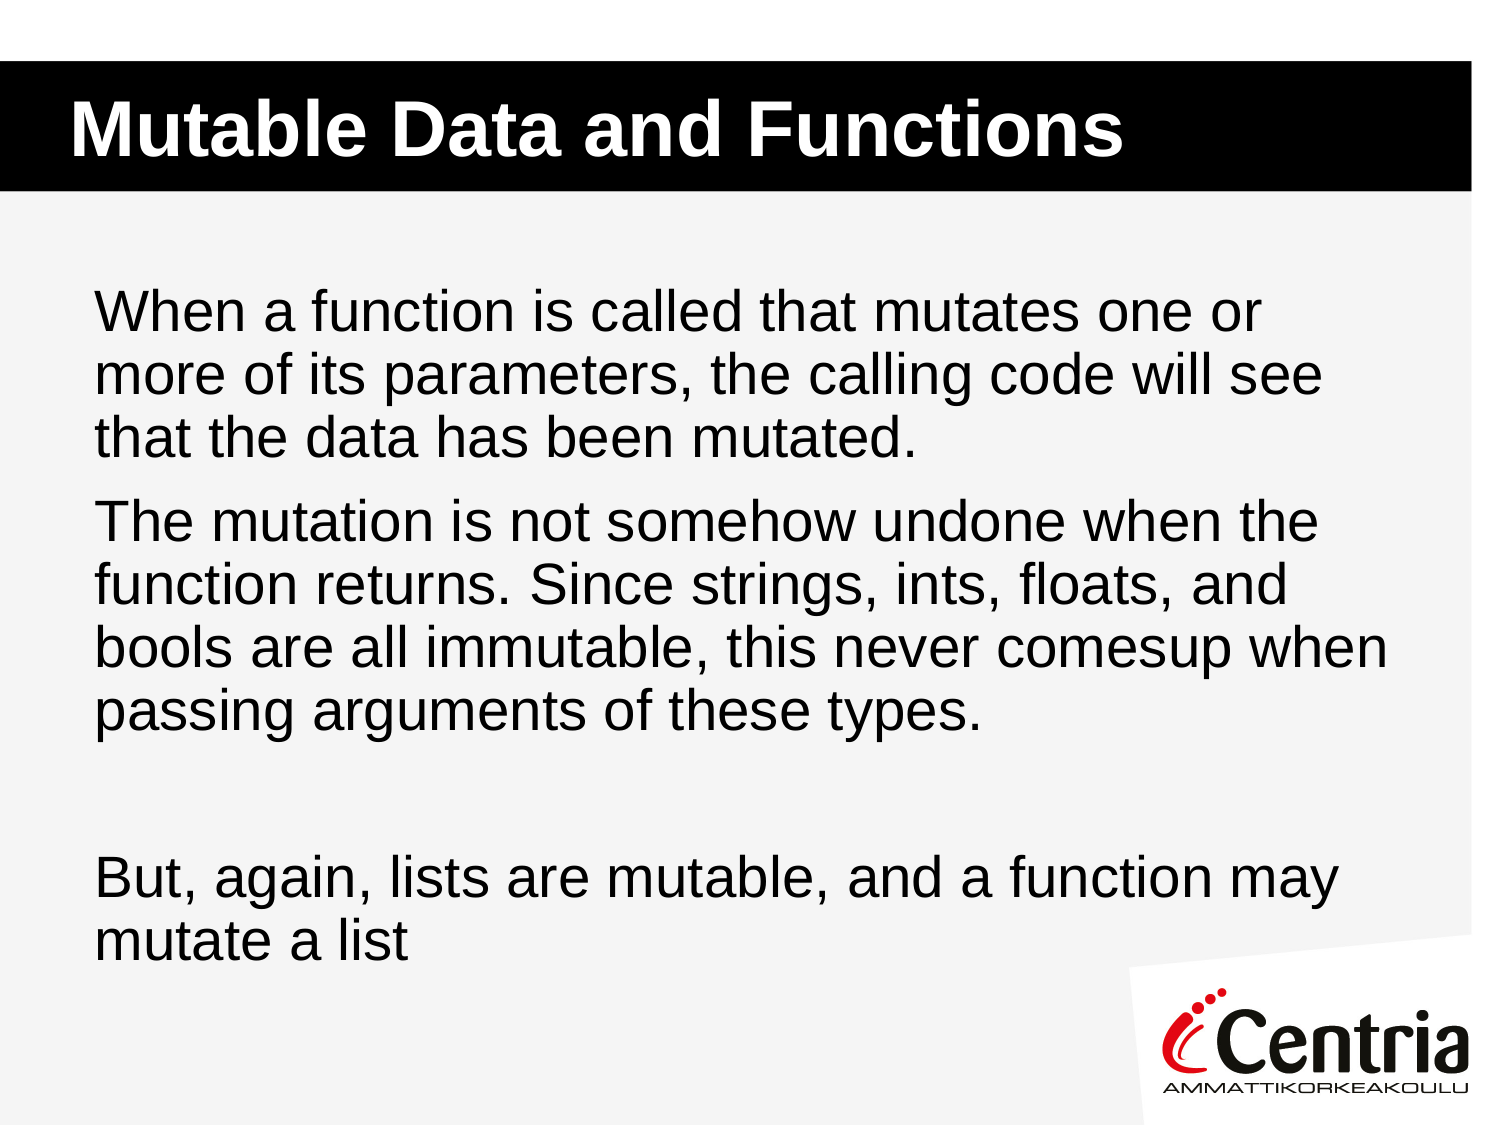

# Mutable Data and Functions
When a function is called that mutates one or more of its parameters, the calling code will see that the data has been mutated.
The mutation is not somehow undone when the function returns. Since strings, ints, floats, and bools are all immutable, this never comesup when passing arguments of these types.

But, again, lists are mutable, and a function may mutate a list